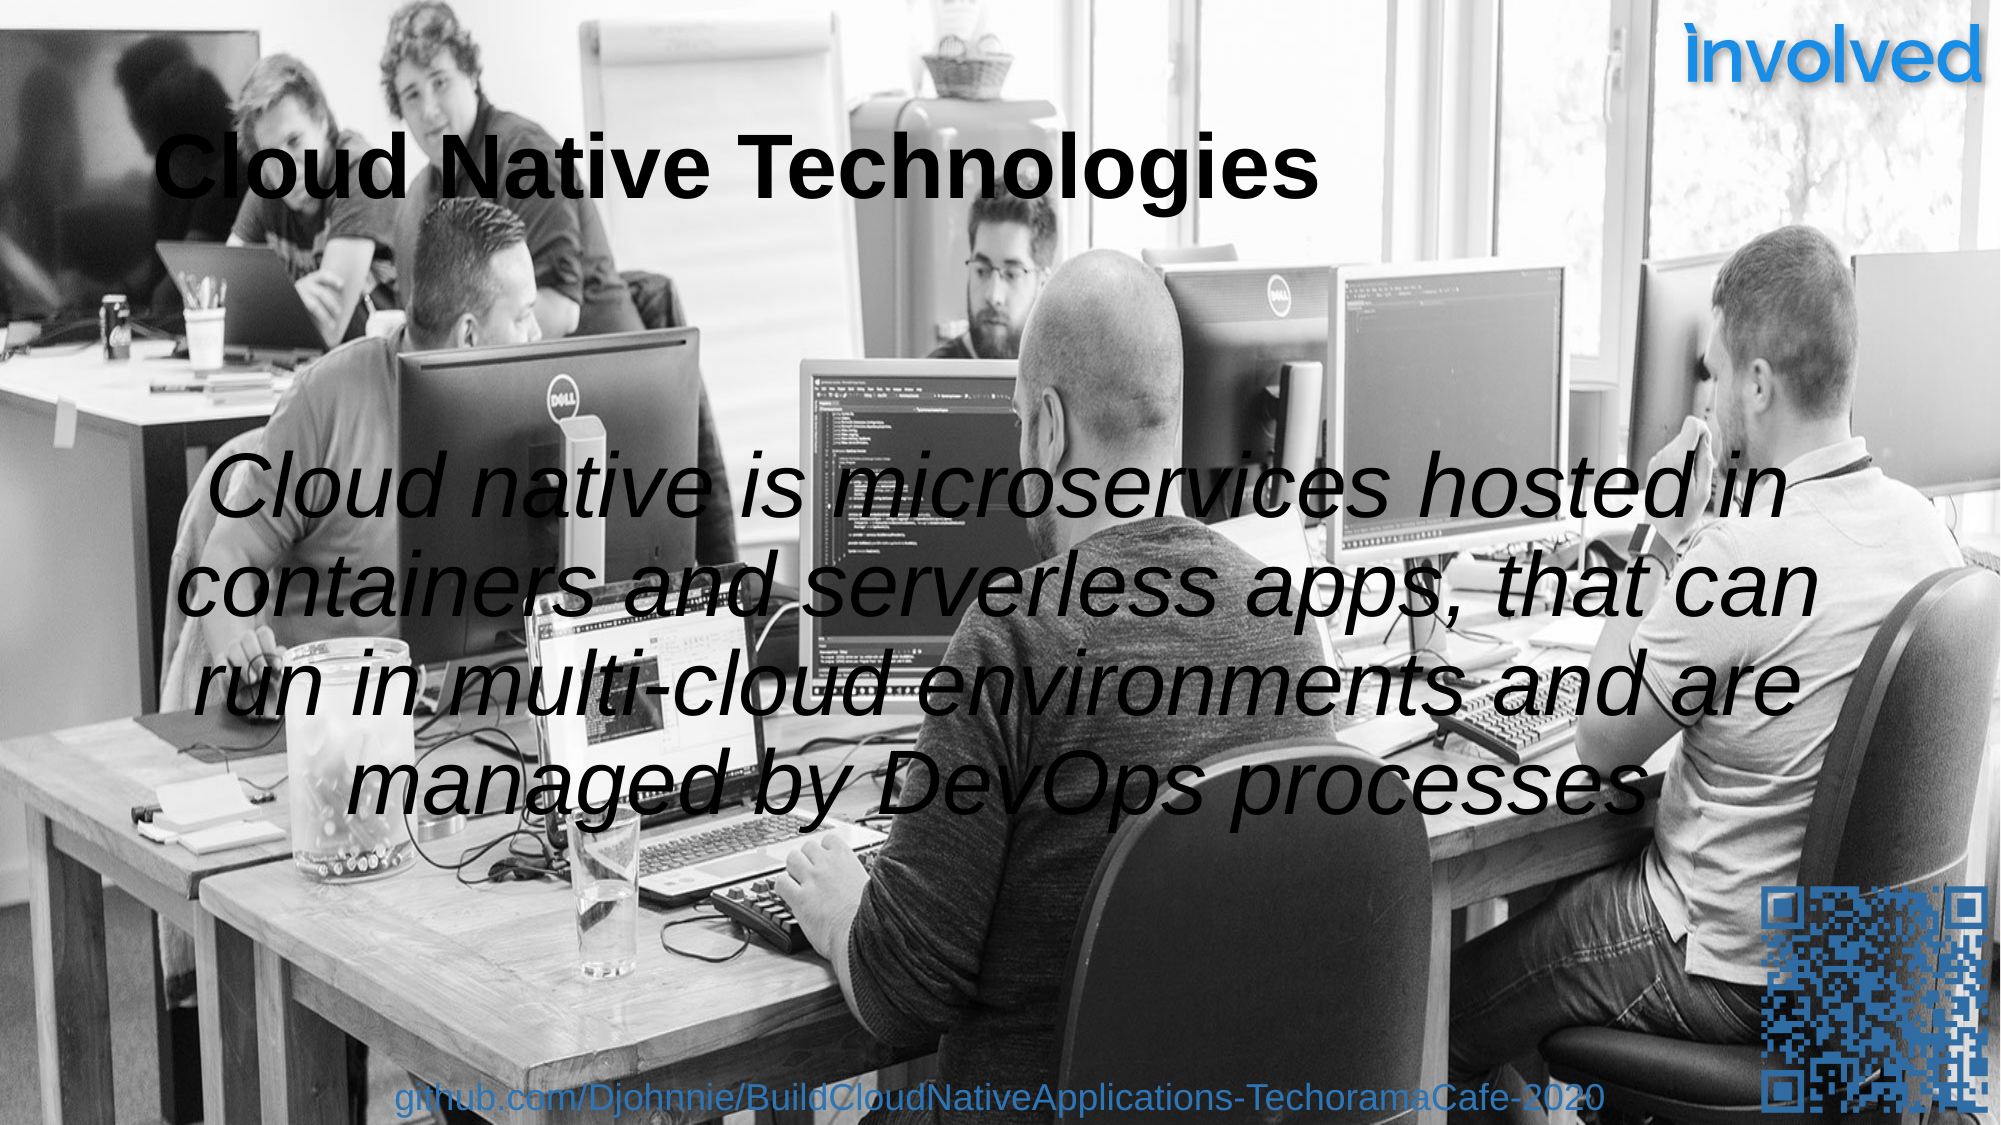

# Cloud Native Technologies

Cloud native is microservices hosted in containers and serverless apps, that can run in multi-cloud environments and are managed by DevOps processes